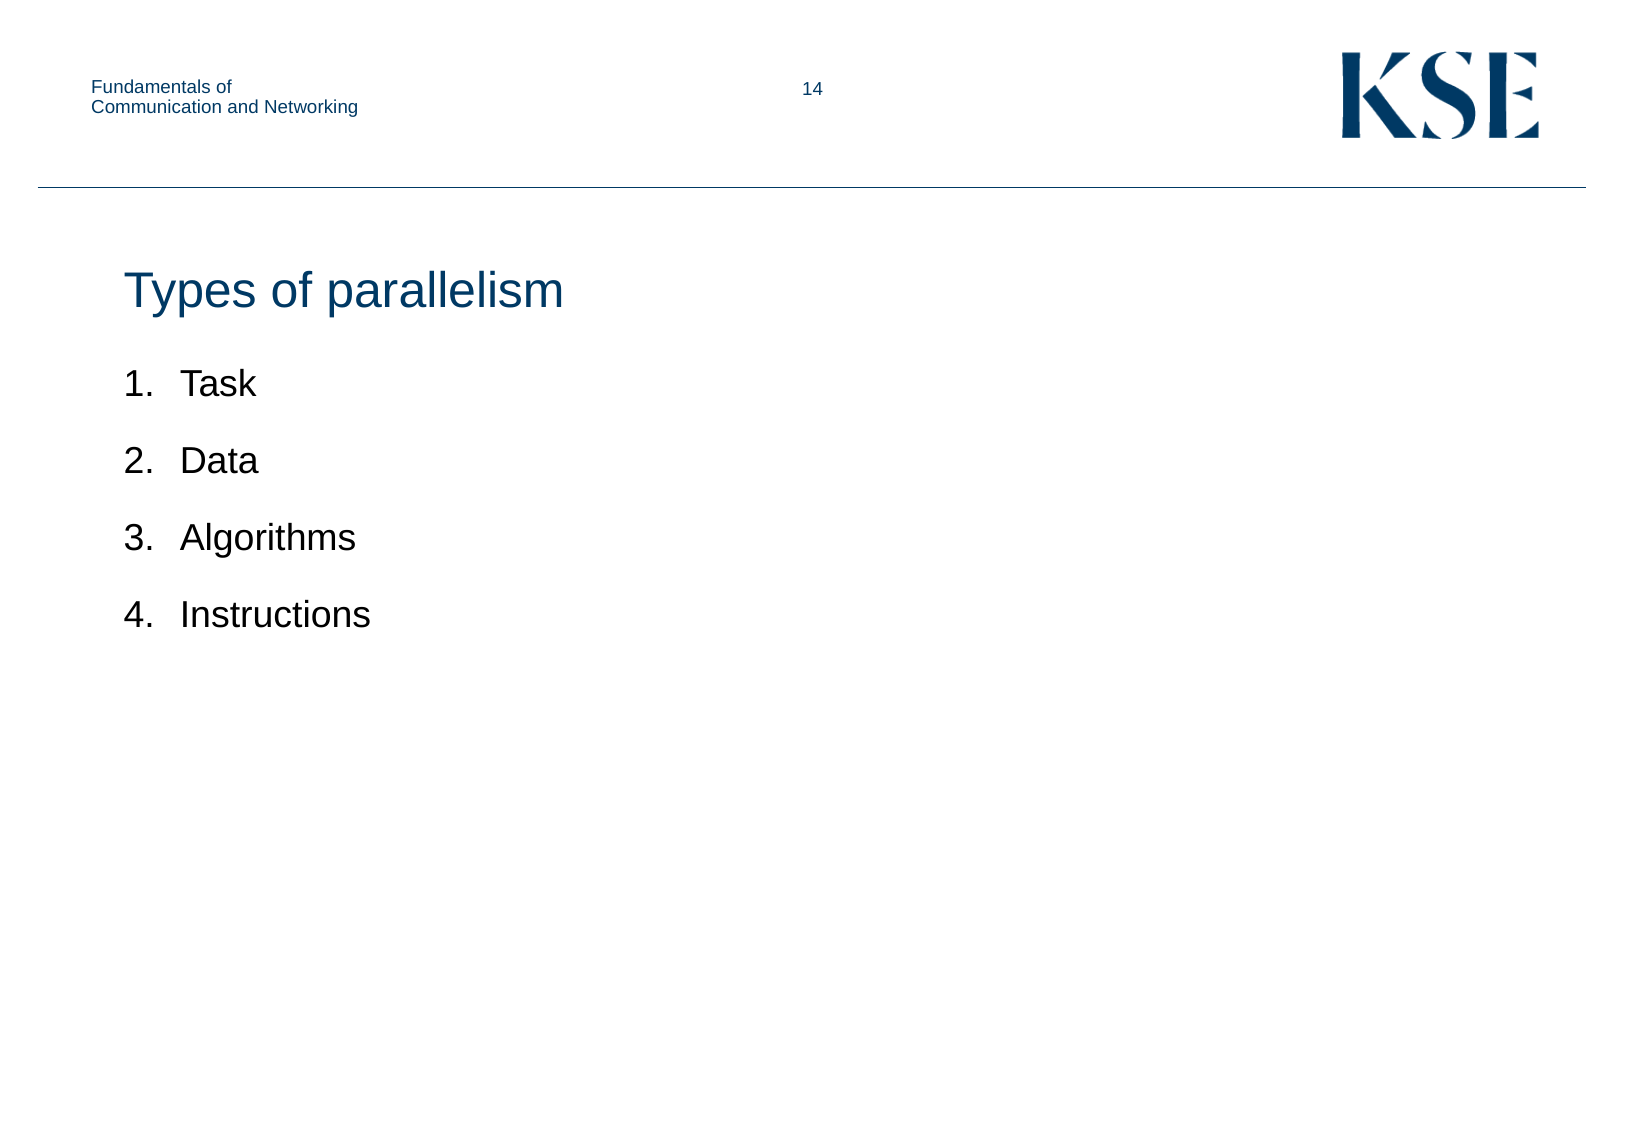

Fundamentals of Communication and Networking
Types of parallelism
Task
Data
Algorithms
Instructions